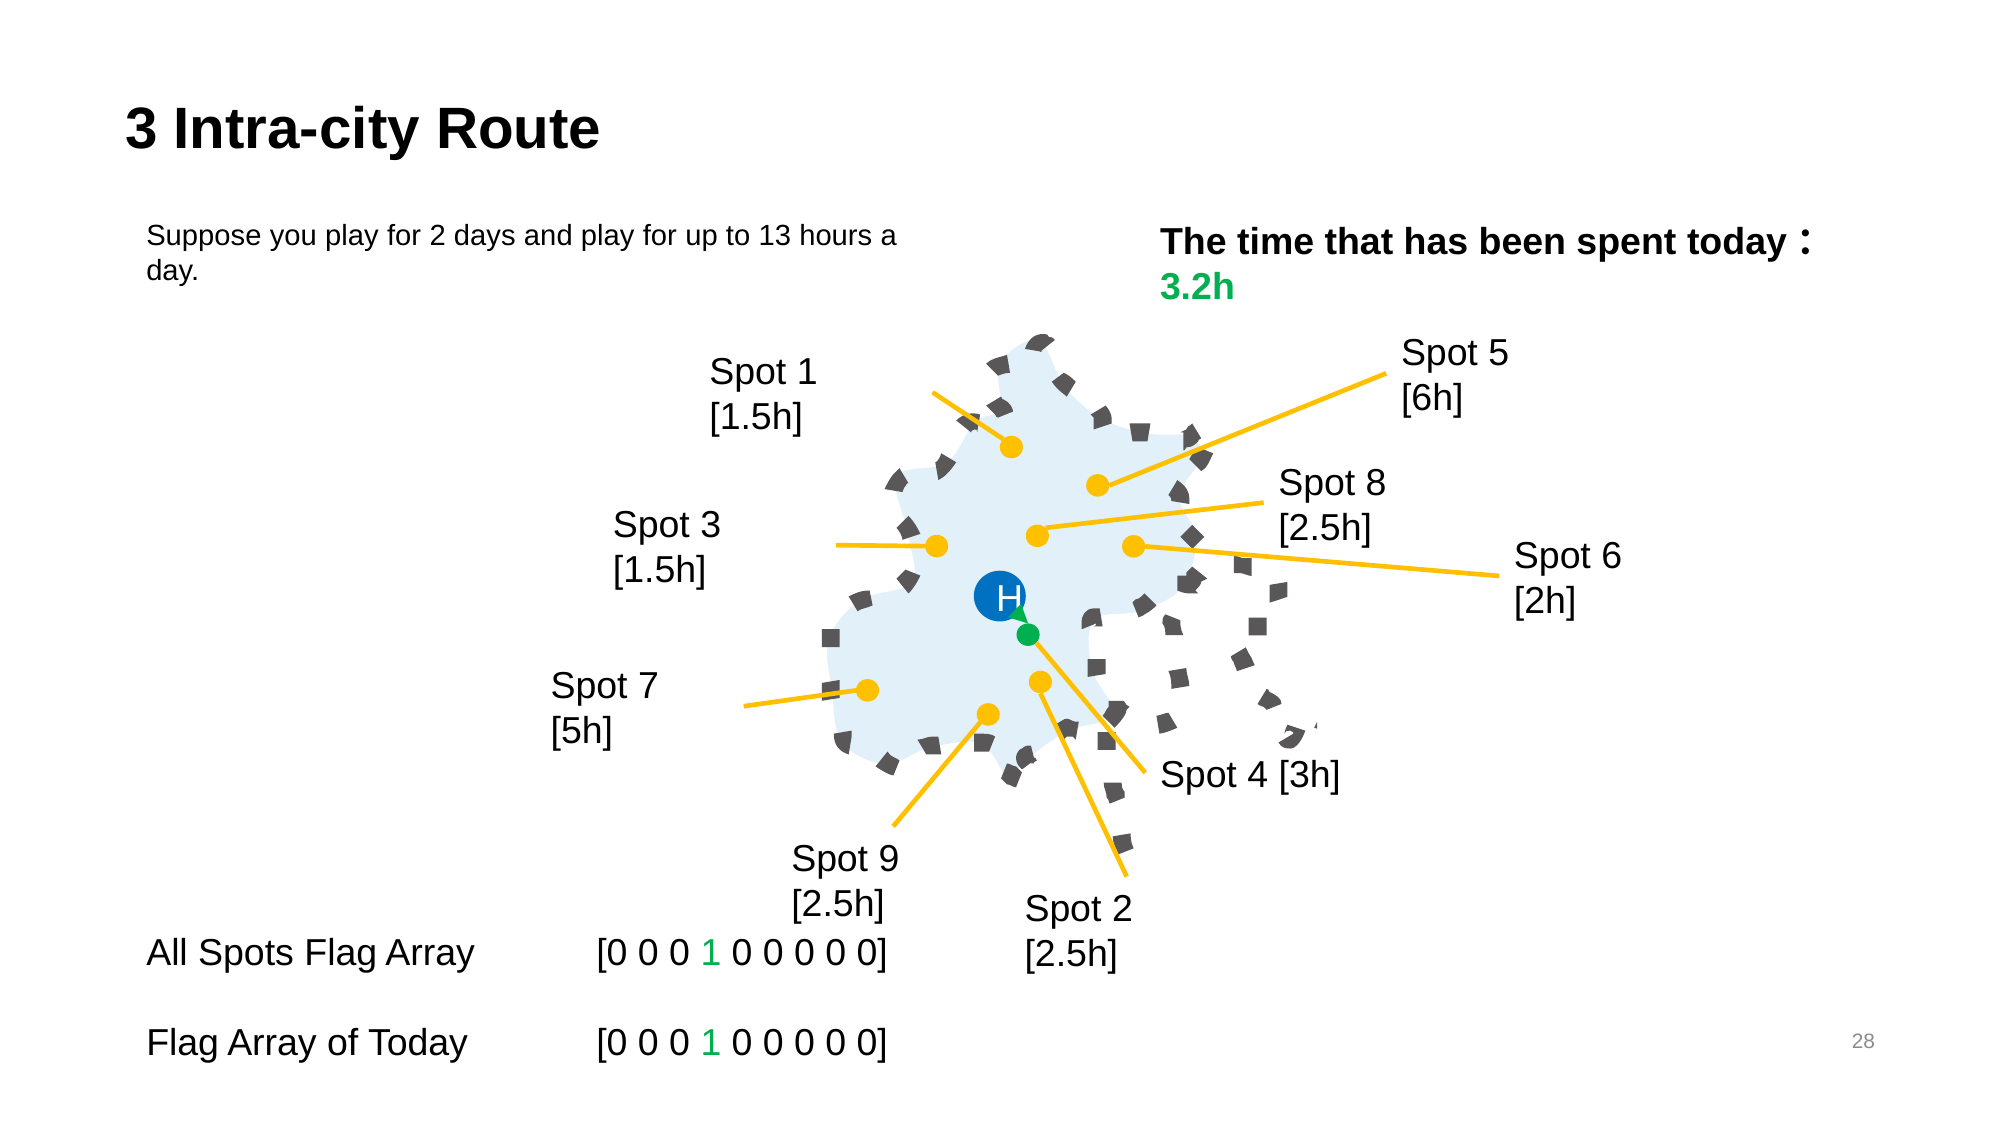

# 3 Intra-city Route
Suppose you play for 2 days and play for up to 13 hours a day.
The time that has been spent today：3.2h
Spot 5 [6h]

Spot 1 [1.5h]

Spot 8 [2.5h]

Spot 3 [1.5h]
Spot 6 [2h]

H

Spot 7 [5h]

Spot 4 [3h]
Spot 9 [2.5h]
Spot 2 [2.5h]
All Spots Flag Array 	[0 0 0 1 0 0 0 0 0]

Flag Array of Today 	[0 0 0 1 0 0 0 0 0]
28